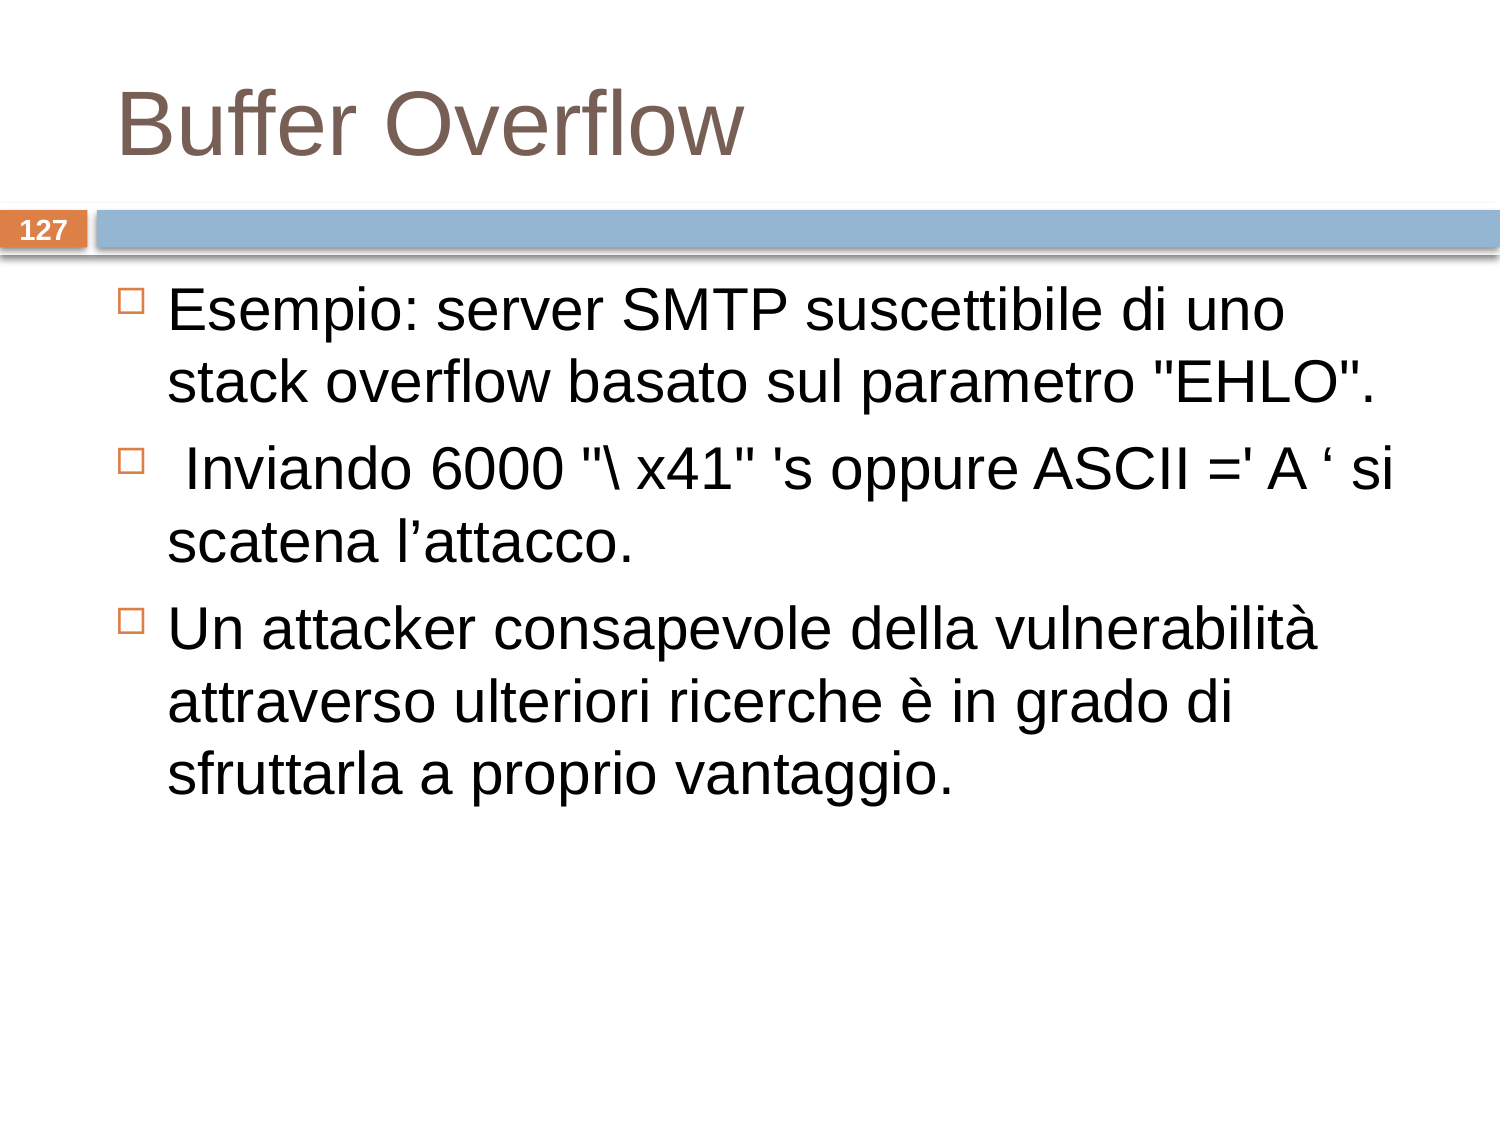

# Buffer Overflow
127
Esempio: server SMTP suscettibile di uno stack overflow basato sul parametro "EHLO".
 Inviando 6000 "\ x41" 's oppure ASCII =' A ‘ si scatena l’attacco.
Un attacker consapevole della vulnerabilità attraverso ulteriori ricerche è in grado di sfruttarla a proprio vantaggio.